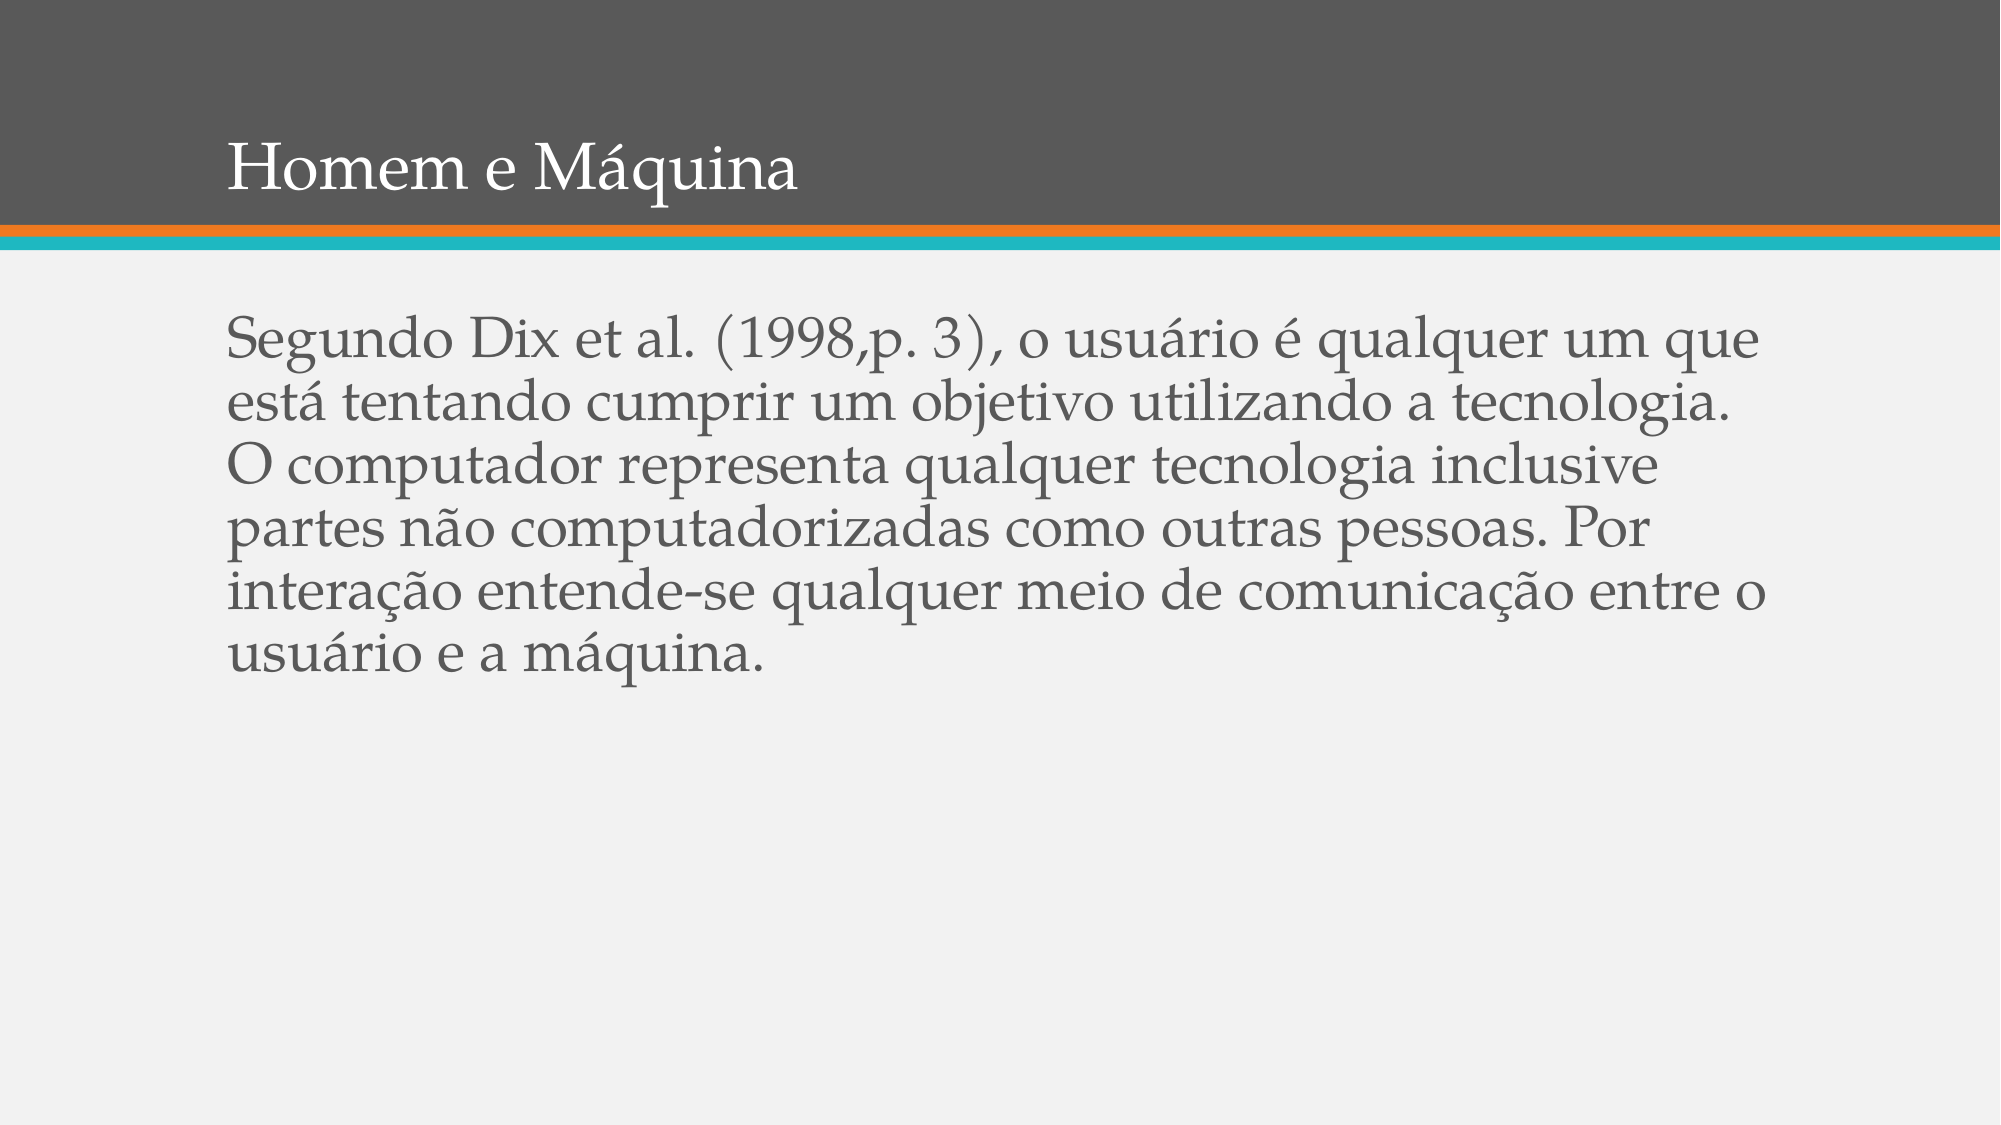

# Homem e Máquina
Segundo Dix et al. (1998,p. 3), o usuário é qualquer um que está tentando cumprir um objetivo utilizando a tecnologia. O computador representa qualquer tecnologia inclusive partes não computadorizadas como outras pessoas. Por interação entende-se qualquer meio de comunicação entre o usuário e a máquina.